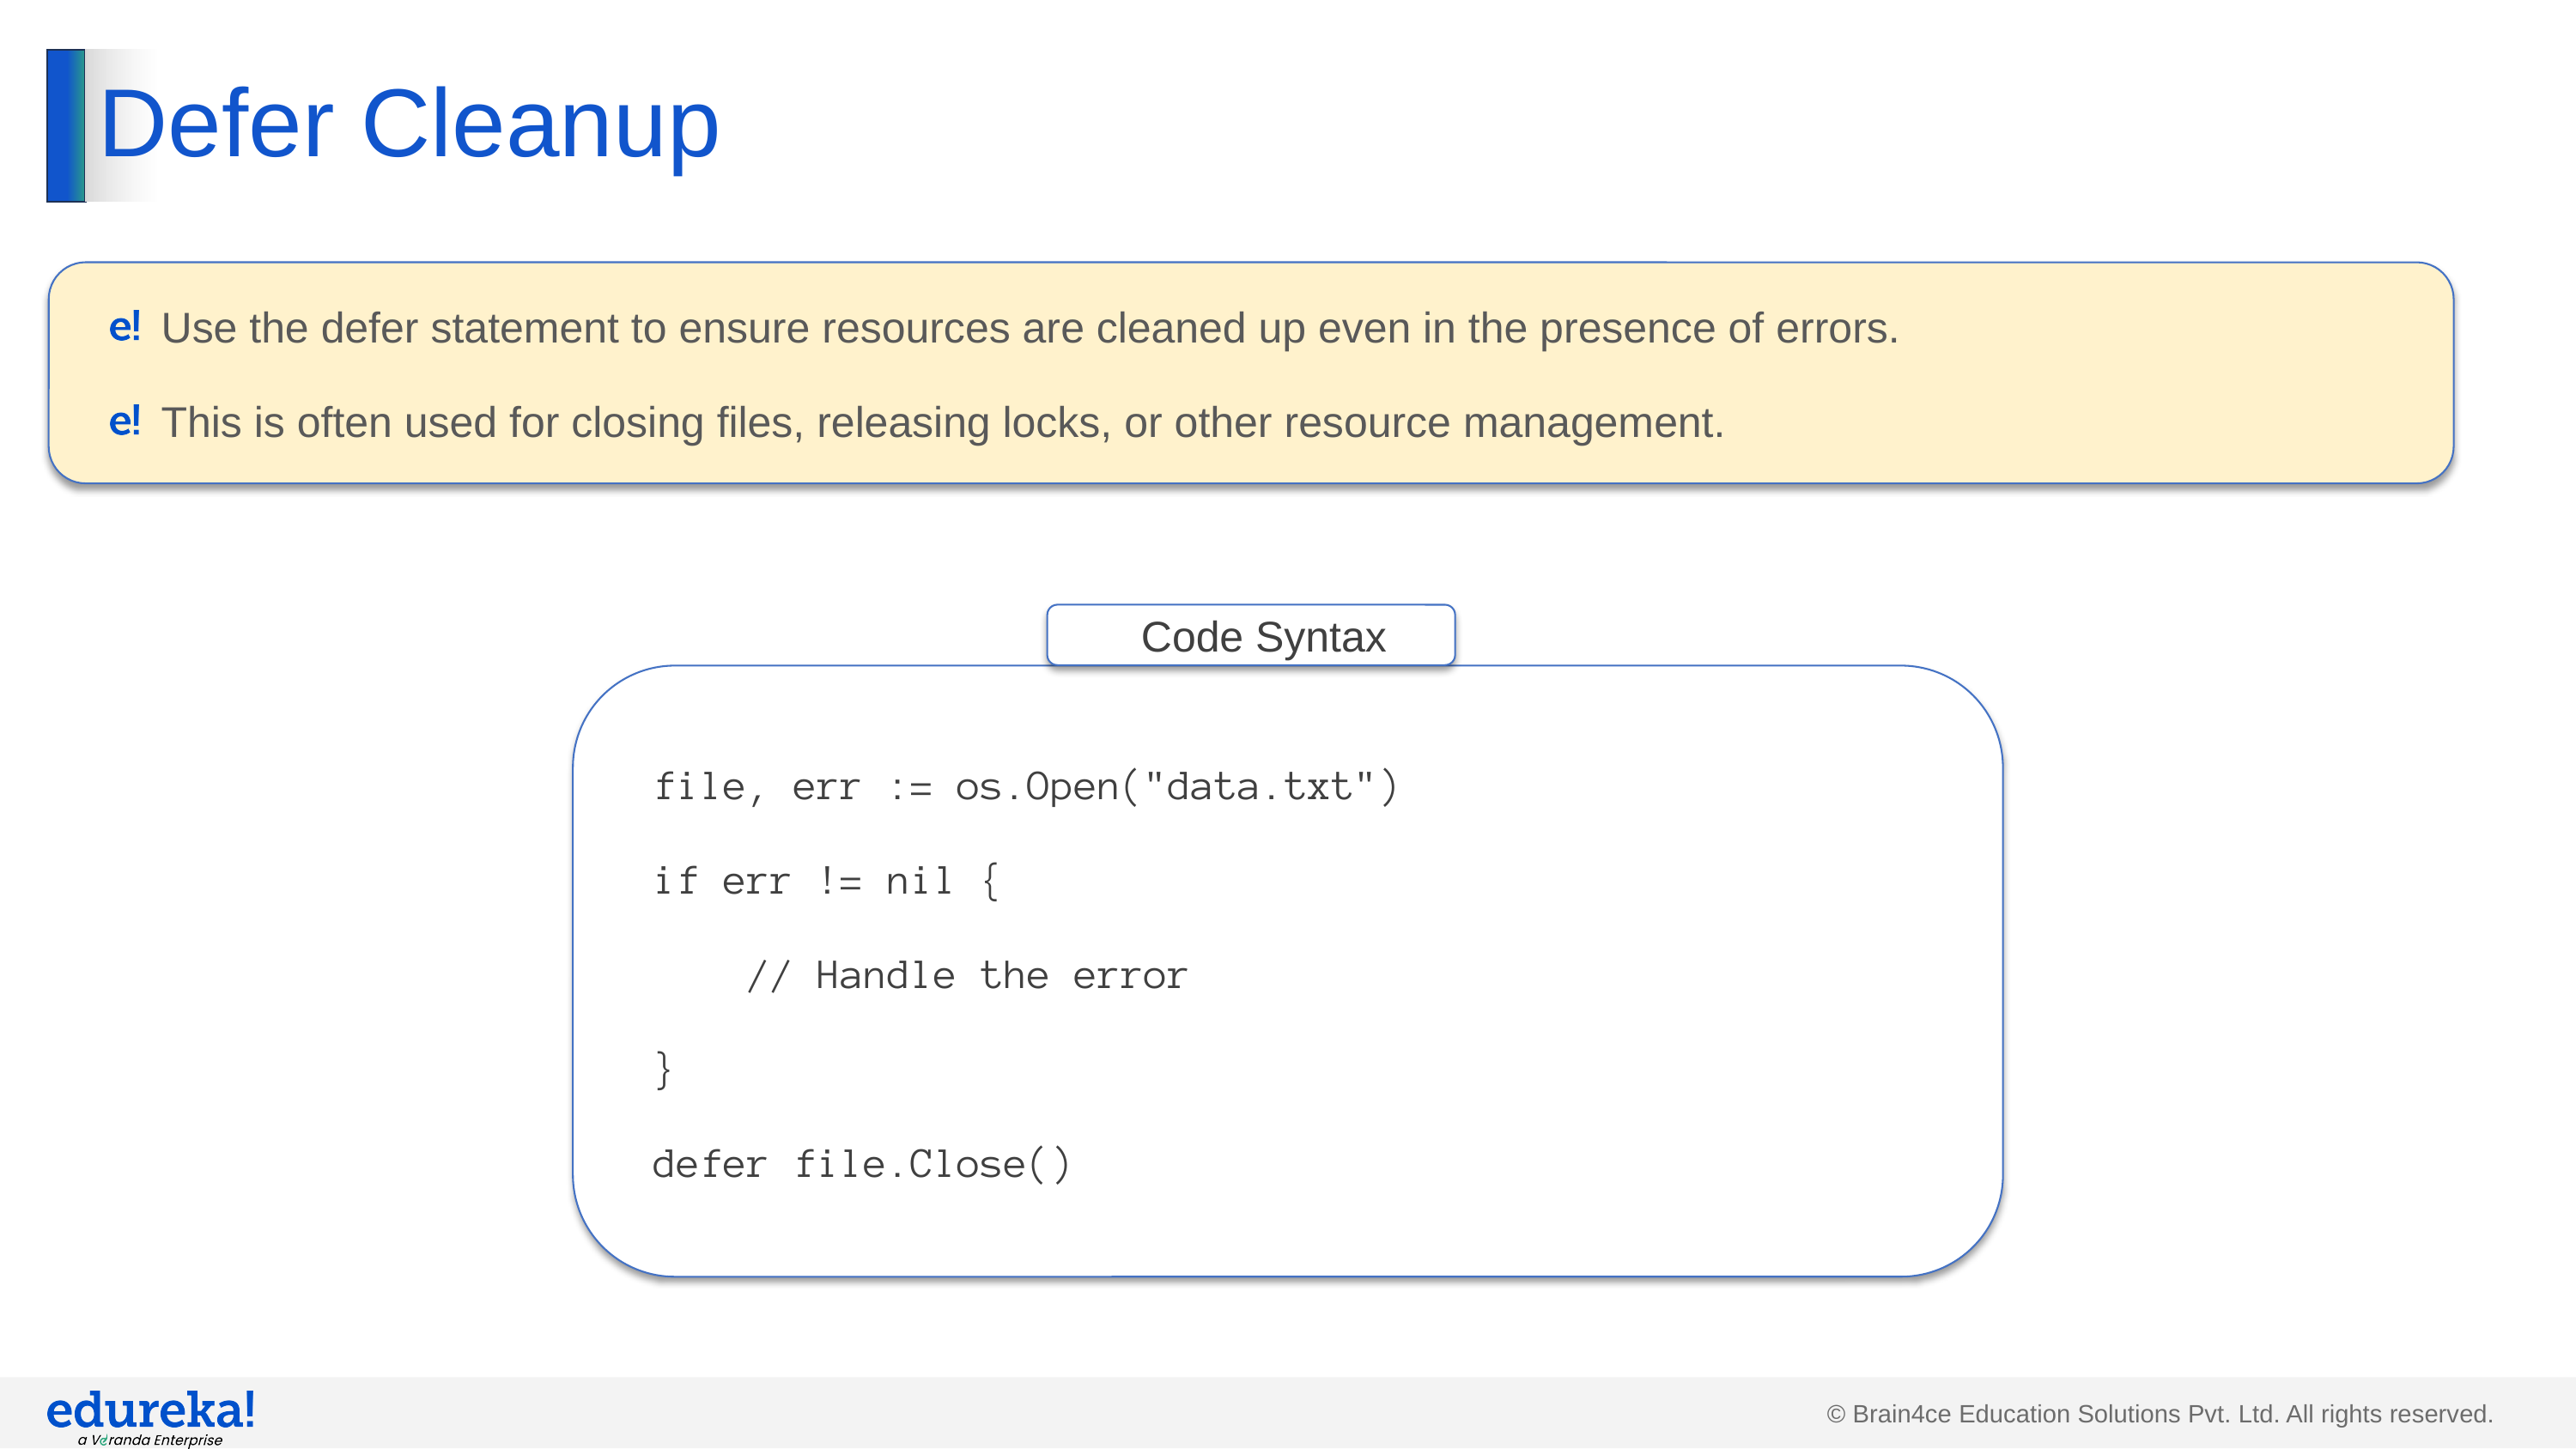

# Defer Cleanup
Use the defer statement to ensure resources are cleaned up even in the presence of errors.
This is often used for closing files, releasing locks, or other resource management.
Code Syntax
file, err := os.Open("data.txt")
if err != nil {
    // Handle the error
}
defer file.Close()